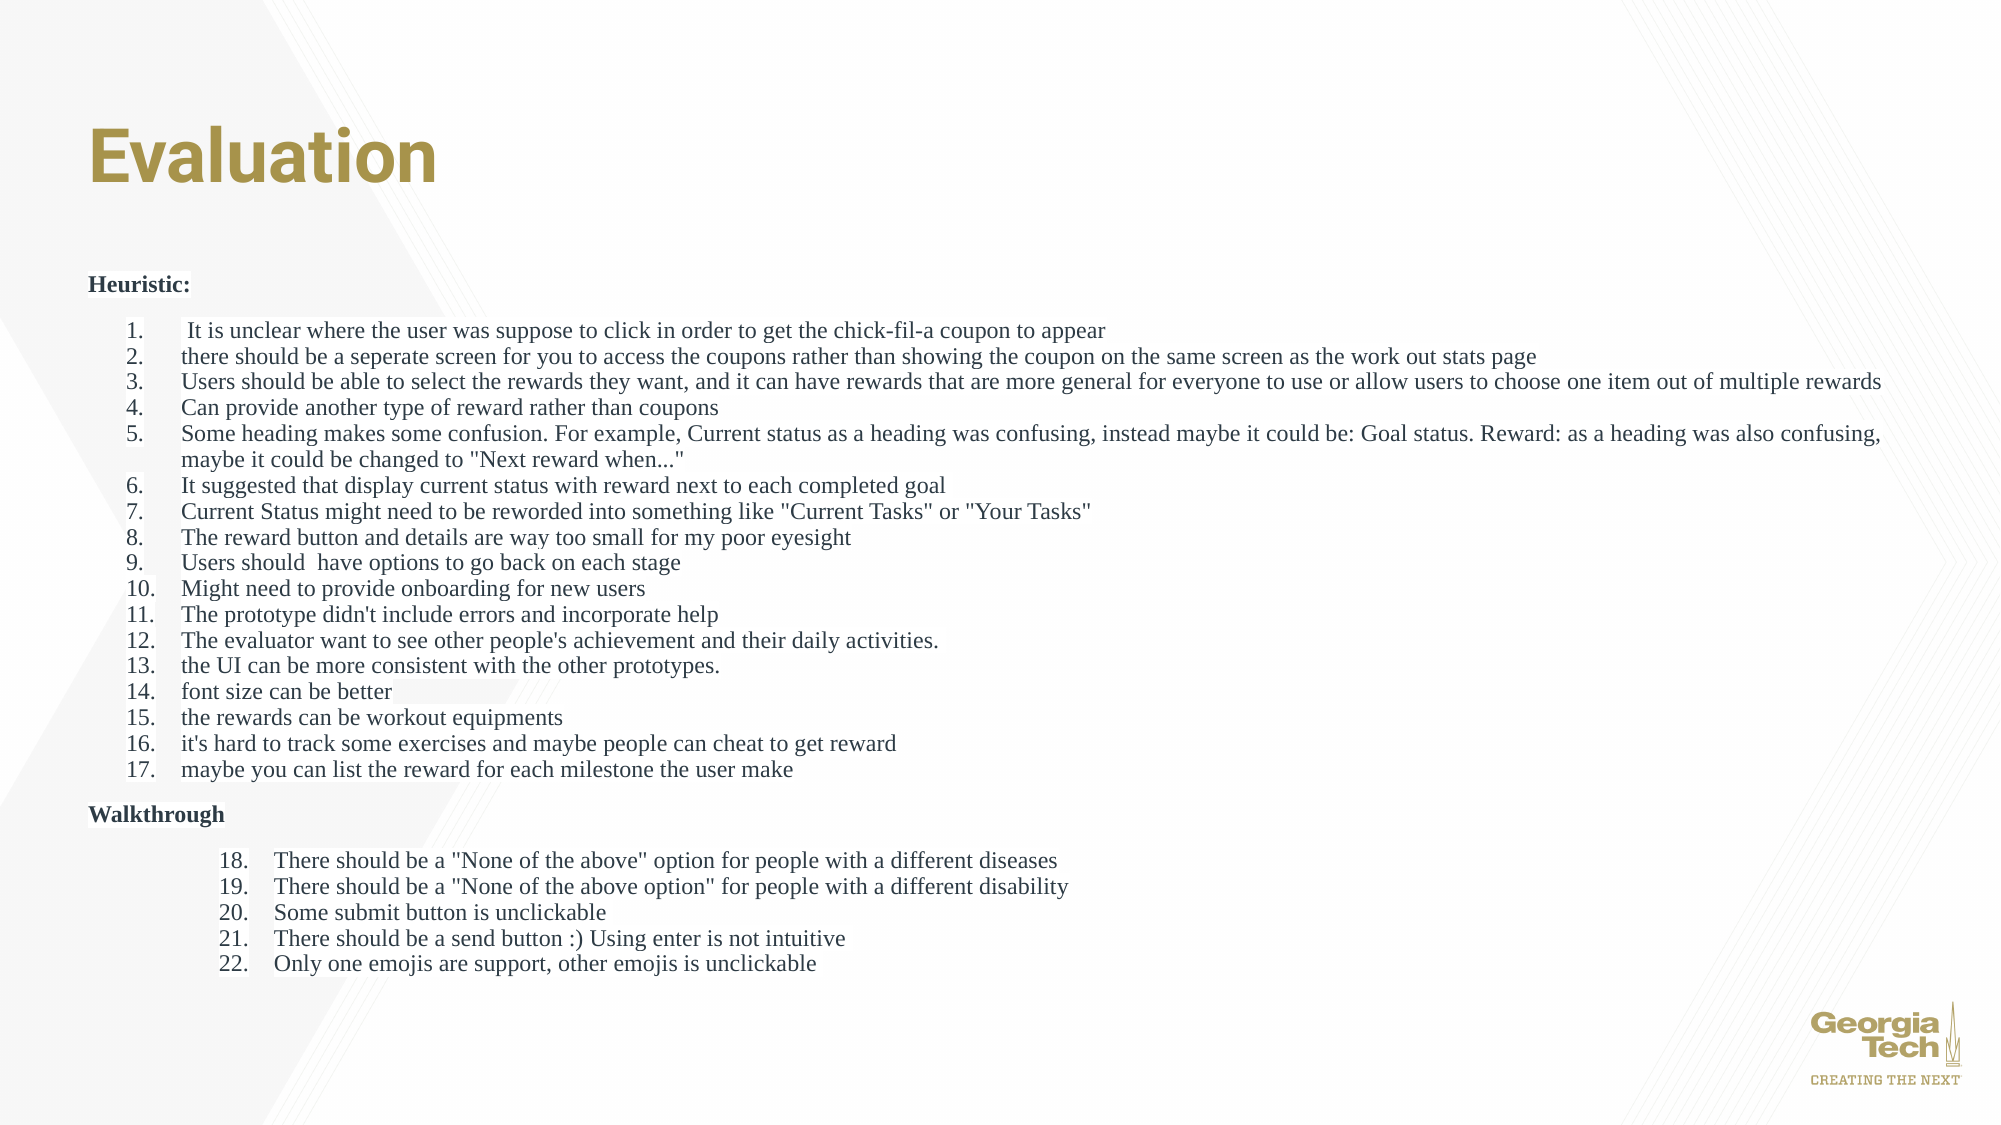

# Evaluation
Heuristic:
 It is unclear where the user was suppose to click in order to get the chick-fil-a coupon to appear
there should be a seperate screen for you to access the coupons rather than showing the coupon on the same screen as the work out stats page
Users should be able to select the rewards they want, and it can have rewards that are more general for everyone to use or allow users to choose one item out of multiple rewards
Can provide another type of reward rather than coupons
Some heading makes some confusion. For example, Current status as a heading was confusing, instead maybe it could be: Goal status. Reward: as a heading was also confusing, maybe it could be changed to "Next reward when..."
It suggested that display current status with reward next to each completed goal
Current Status might need to be reworded into something like "Current Tasks" or "Your Tasks"
The reward button and details are way too small for my poor eyesight
Users should  have options to go back on each stage
Might need to provide onboarding for new users
The prototype didn't include errors and incorporate help
The evaluator want to see other people's achievement and their daily activities.
the UI can be more consistent with the other prototypes.
font size can be better
the rewards can be workout equipments
it's hard to track some exercises and maybe people can cheat to get reward
maybe you can list the reward for each milestone the user make
Walkthrough
There should be a "None of the above" option for people with a different diseases
There should be a "None of the above option" for people with a different disability
Some submit button is unclickable
There should be a send button :) Using enter is not intuitive
Only one emojis are support, other emojis is unclickable